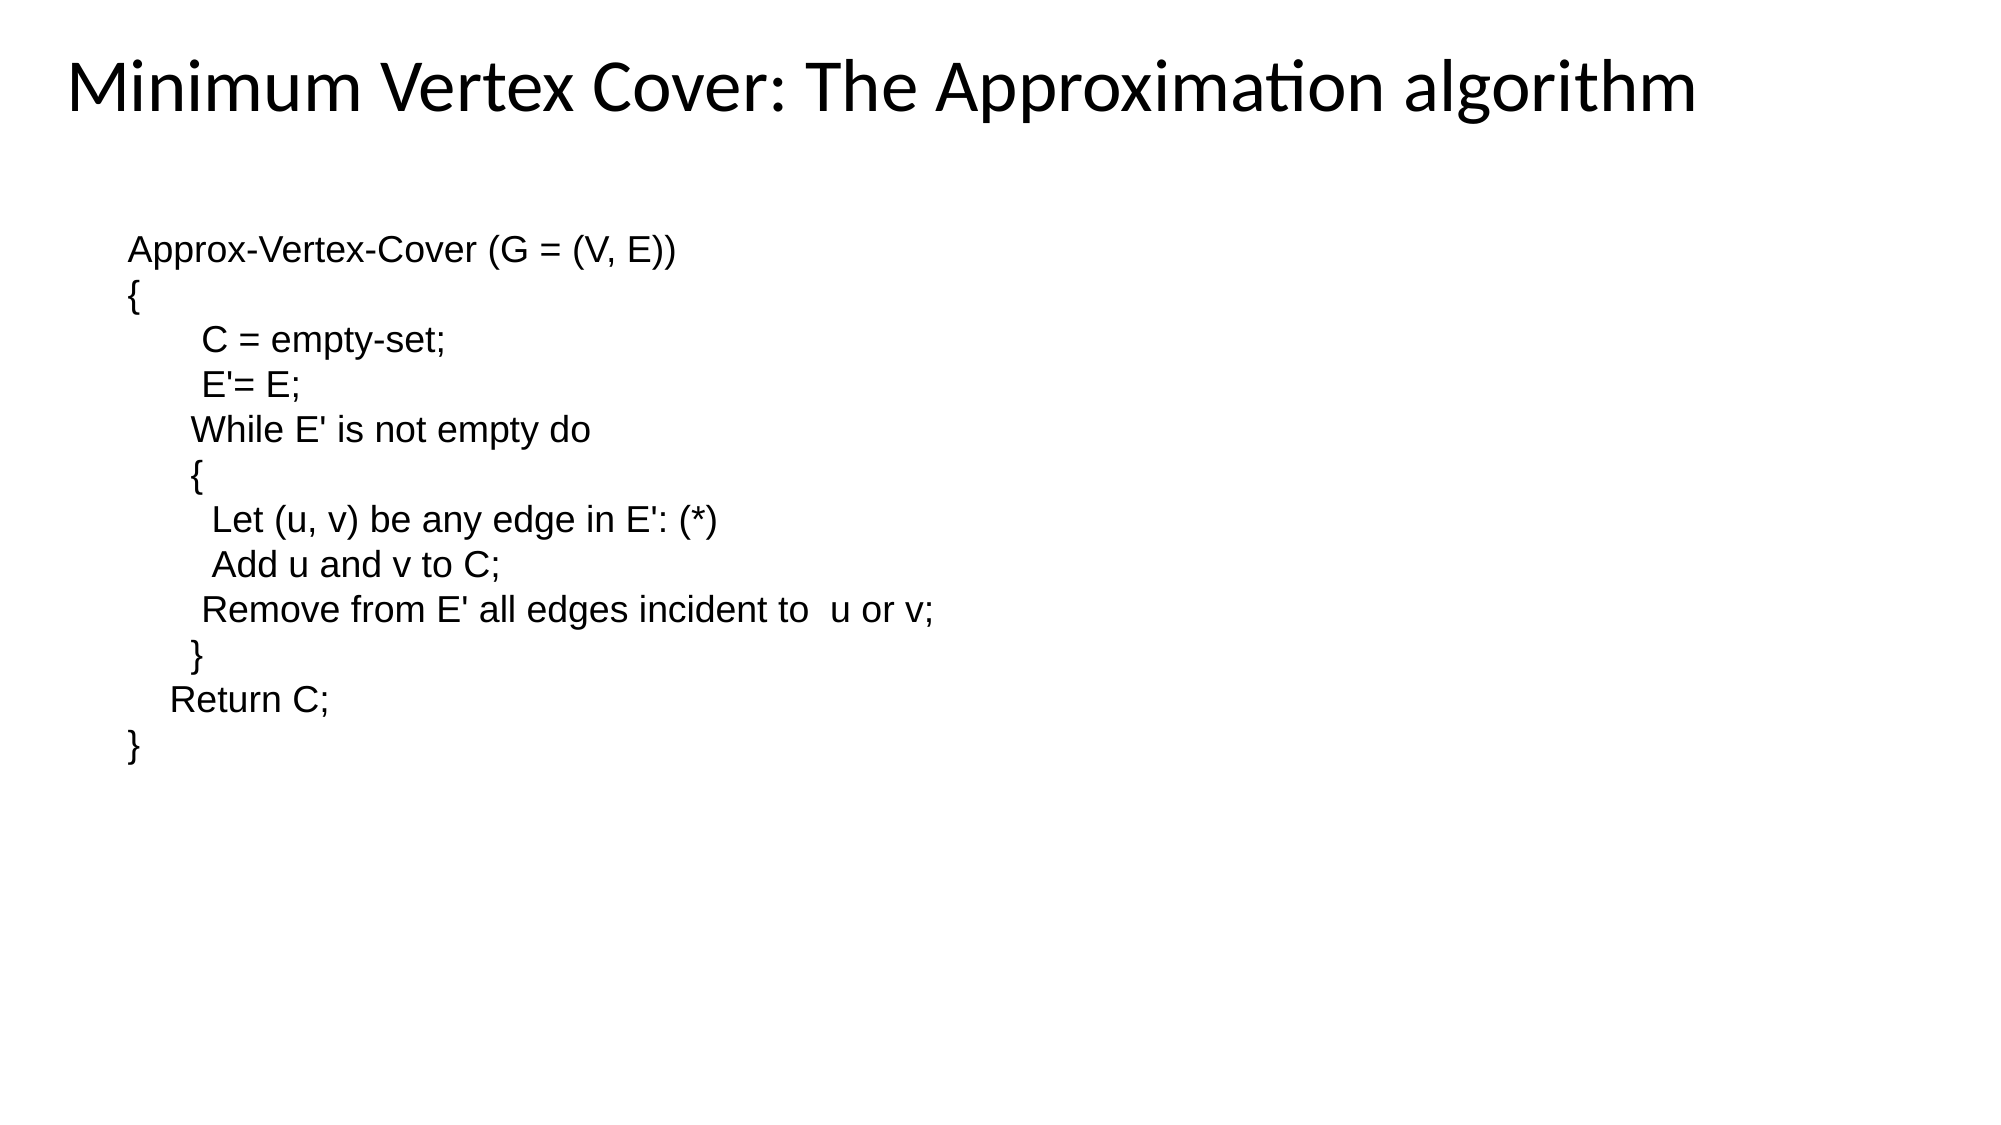

Minimum Vertex Cover: The Approximation algorithm
Approx-Vertex-Cover (G = (V, E))
{
       C = empty-set;
       E'= E;
      While E' is not empty do
      {
        Let (u, v) be any edge in E': (*)
        Add u and v to C;
       Remove from E' all edges incident to  u or v;
      }
    Return C;
}